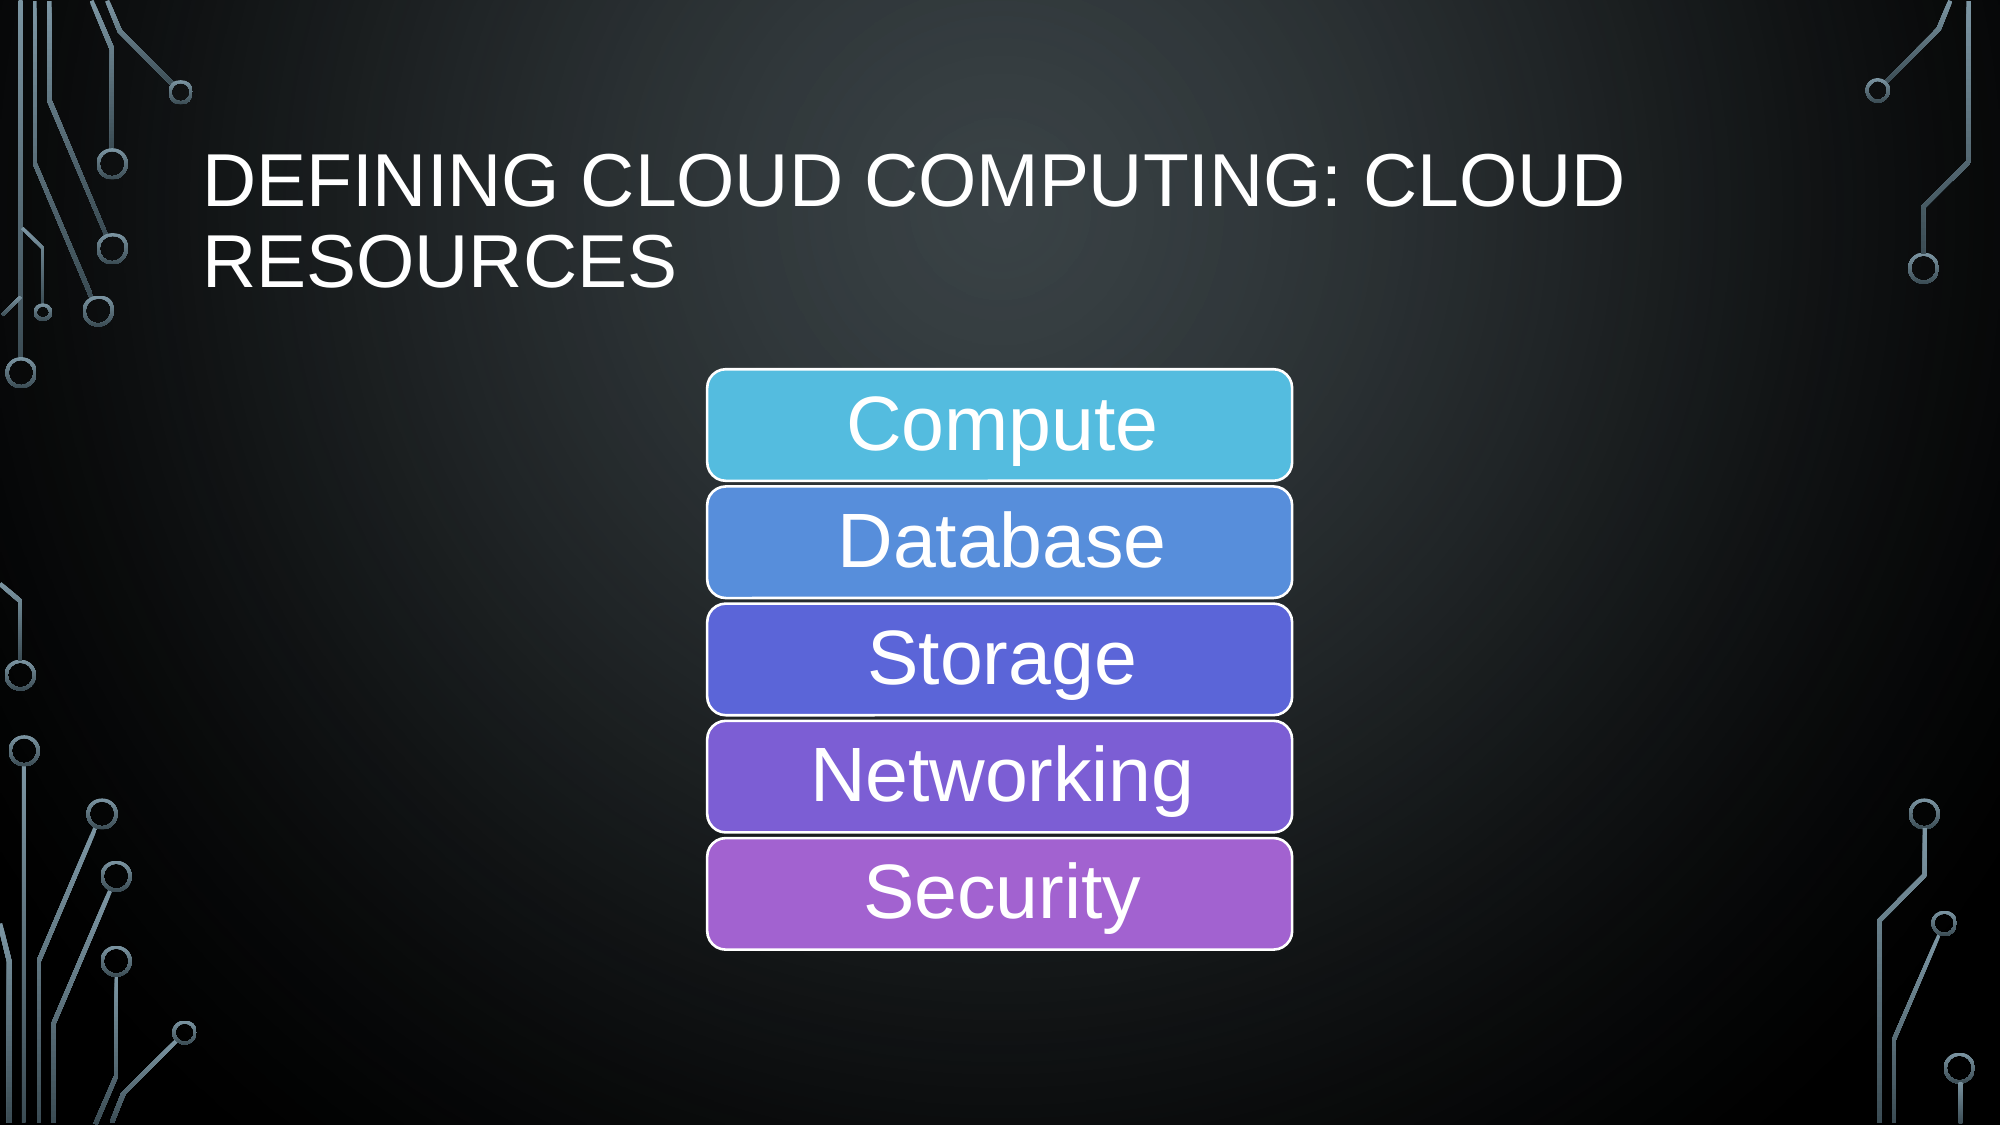

# Defining Cloud Computing: Cloud Resources
Compute
Database
Storage
Networking
Security